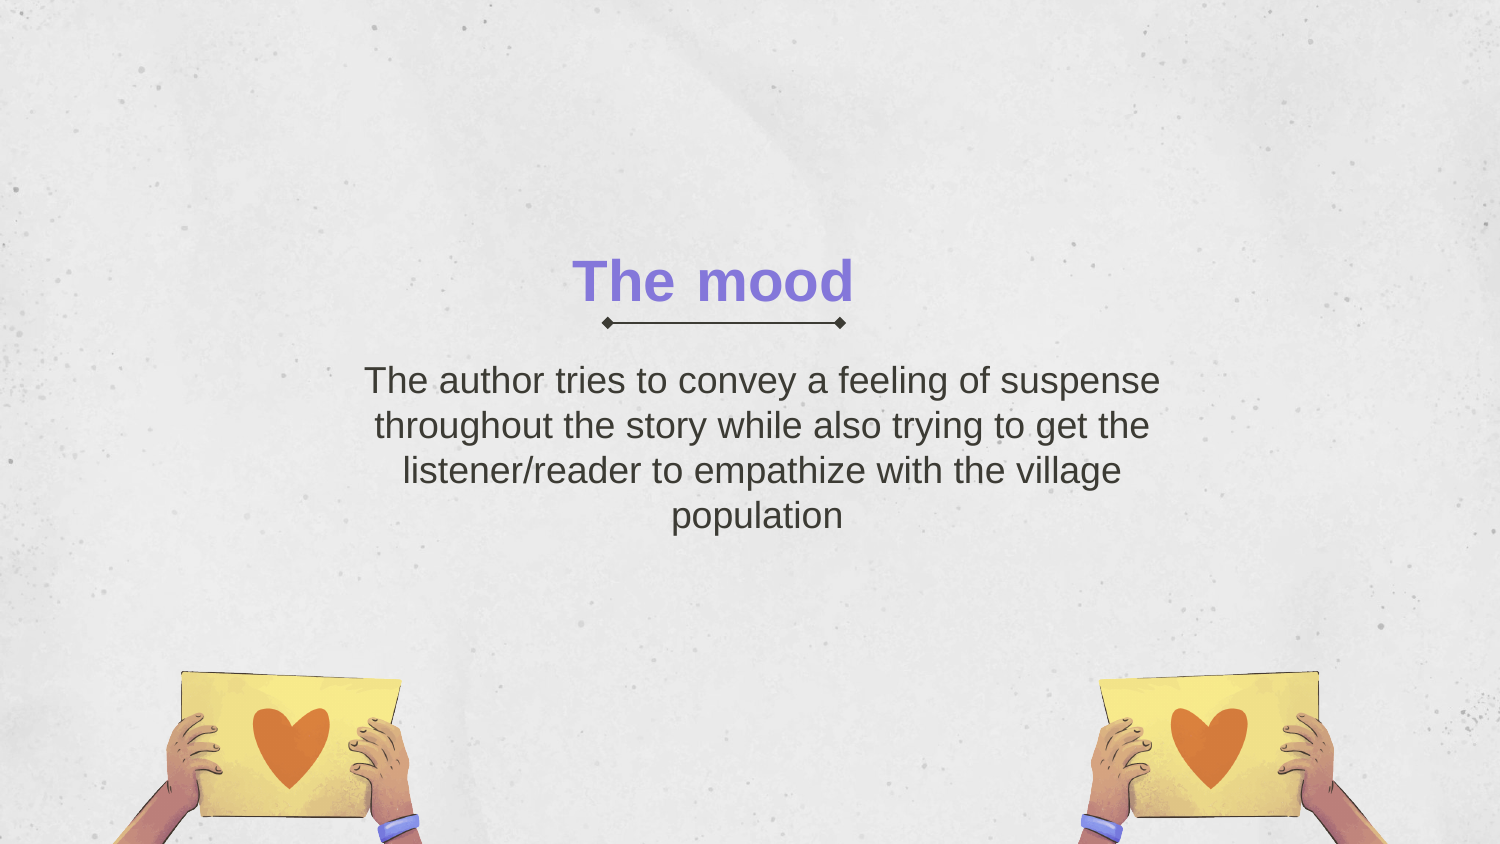

# The mood
The author tries to convey a feeling of suspense throughout the story while also trying to get the listener/reader to empathize with the village population